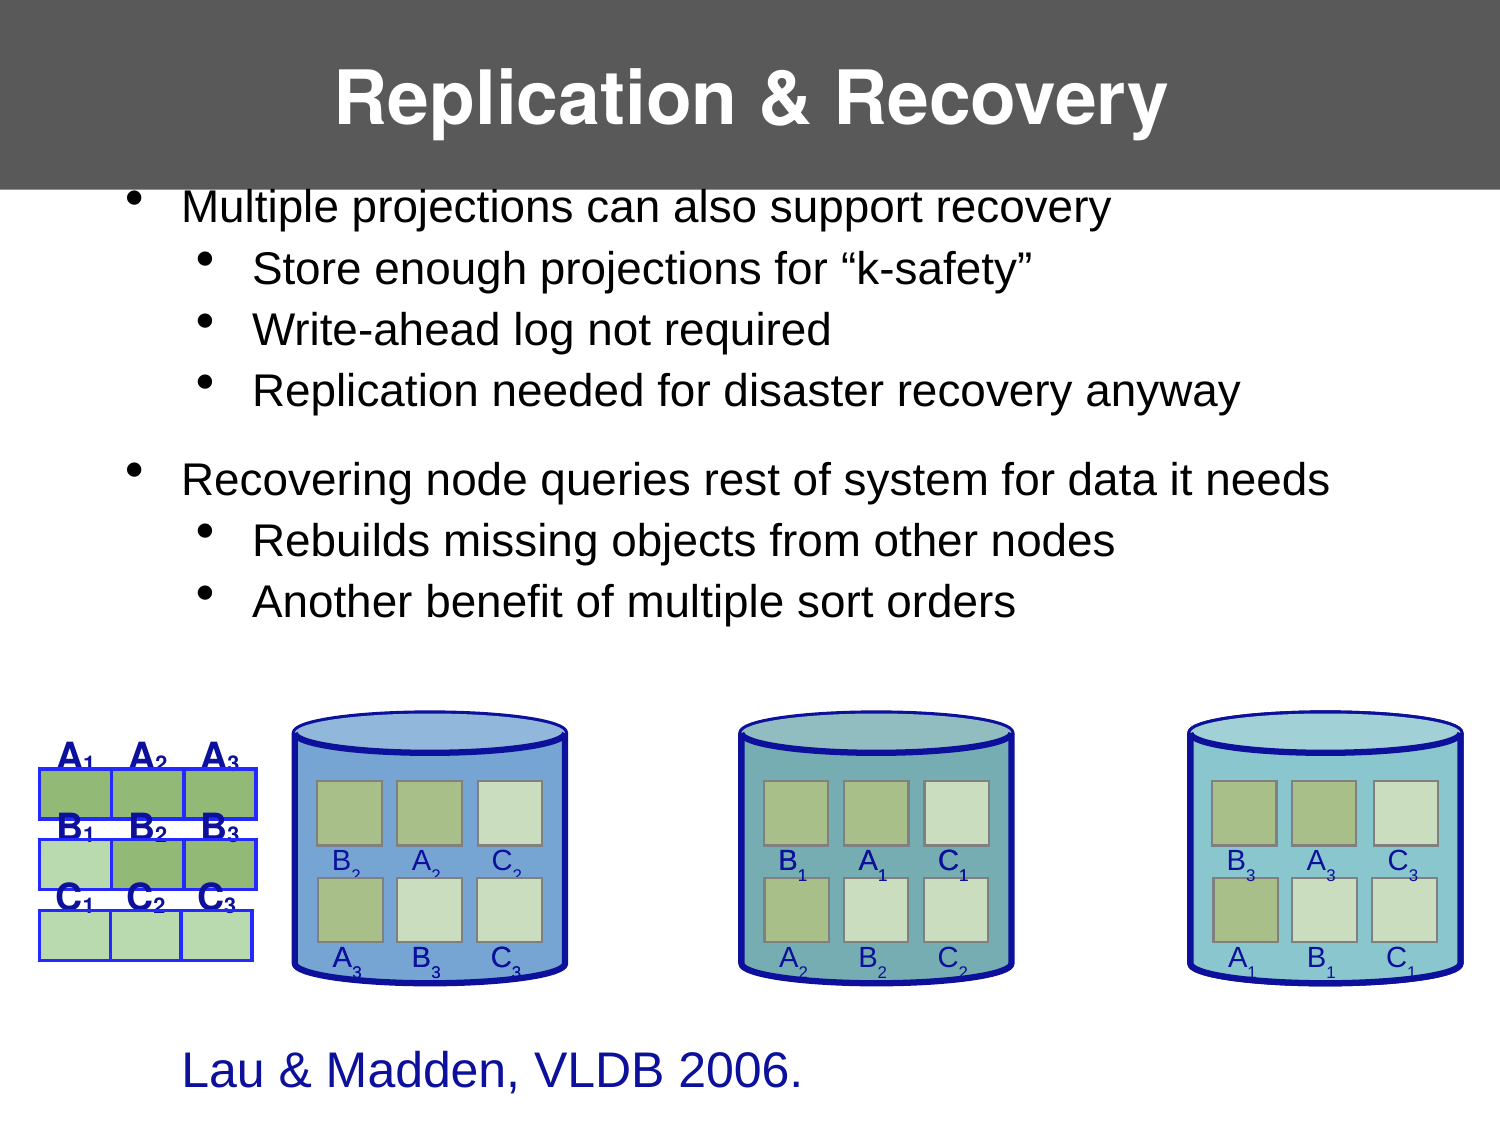

# Replication & Recovery
Multiple projections can also support recovery
Store enough projections for “k-safety”
Write-ahead log not required
Replication needed for disaster recovery anyway
Recovering node queries rest of system for data it needs
Rebuilds missing objects from other nodes
Another benefit of multiple sort orders

B3

A3

C3

A1

B1

C1

B2

A2

C2

B1

A1

C1

B1

A1

C1

| A1 | A2 | A3 |
| --- | --- | --- |

A3

B3

C3

A3

B3

C3

A2

B2

C2

| B1 | B2 | B3 |
| --- | --- | --- |
| C1 | C2 | C3 |
| --- | --- | --- |
Lau & Madden, VLDB 2006.
10